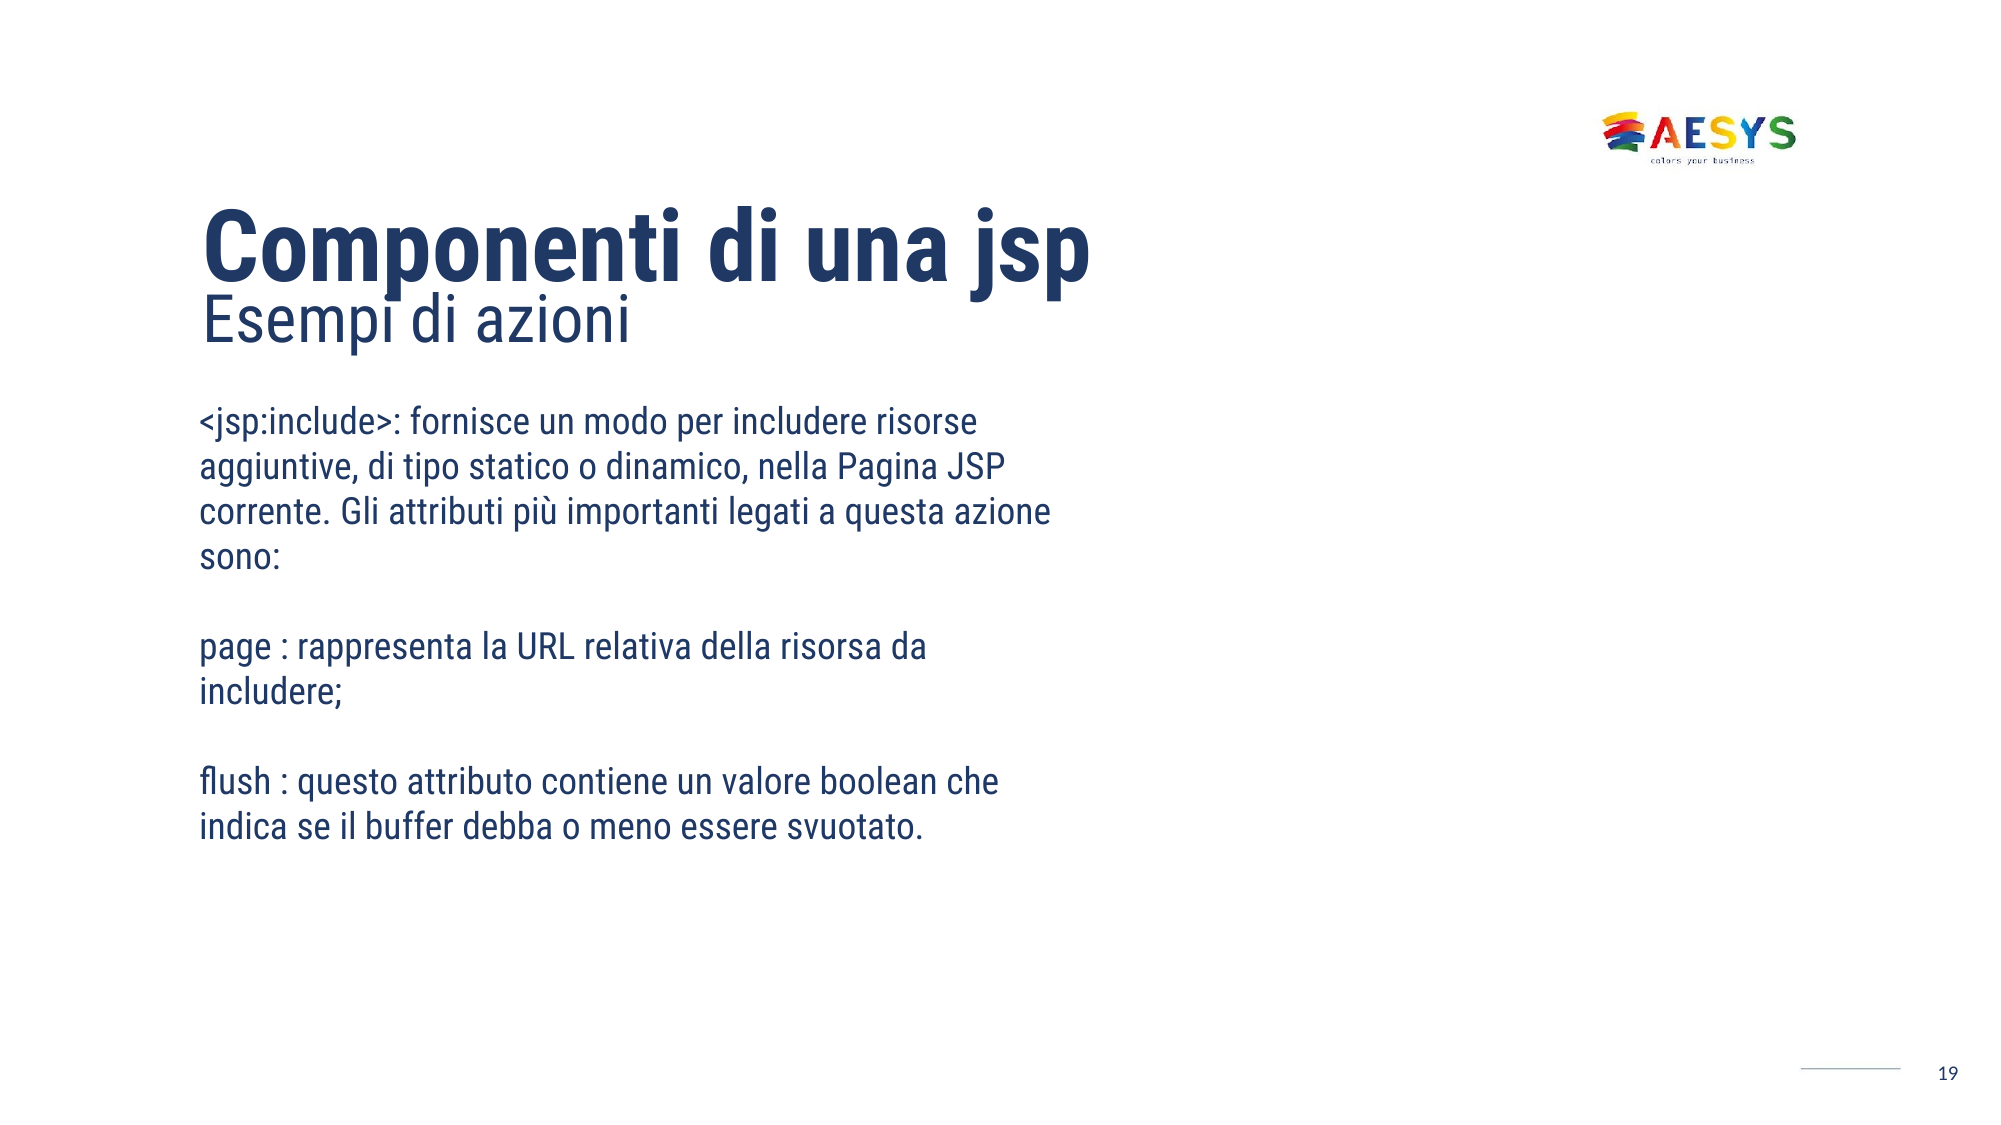

# Componenti di una jsp Esempi di azioni
<jsp:include>: fornisce un modo per includere risorse aggiuntive, di tipo statico o dinamico, nella Pagina JSP corrente. Gli attributi più importanti legati a questa azione sono:

page : rappresenta la URL relativa della risorsa da includere;

flush : questo attributo contiene un valore boolean che indica se il buffer debba o meno essere svuotato.

19